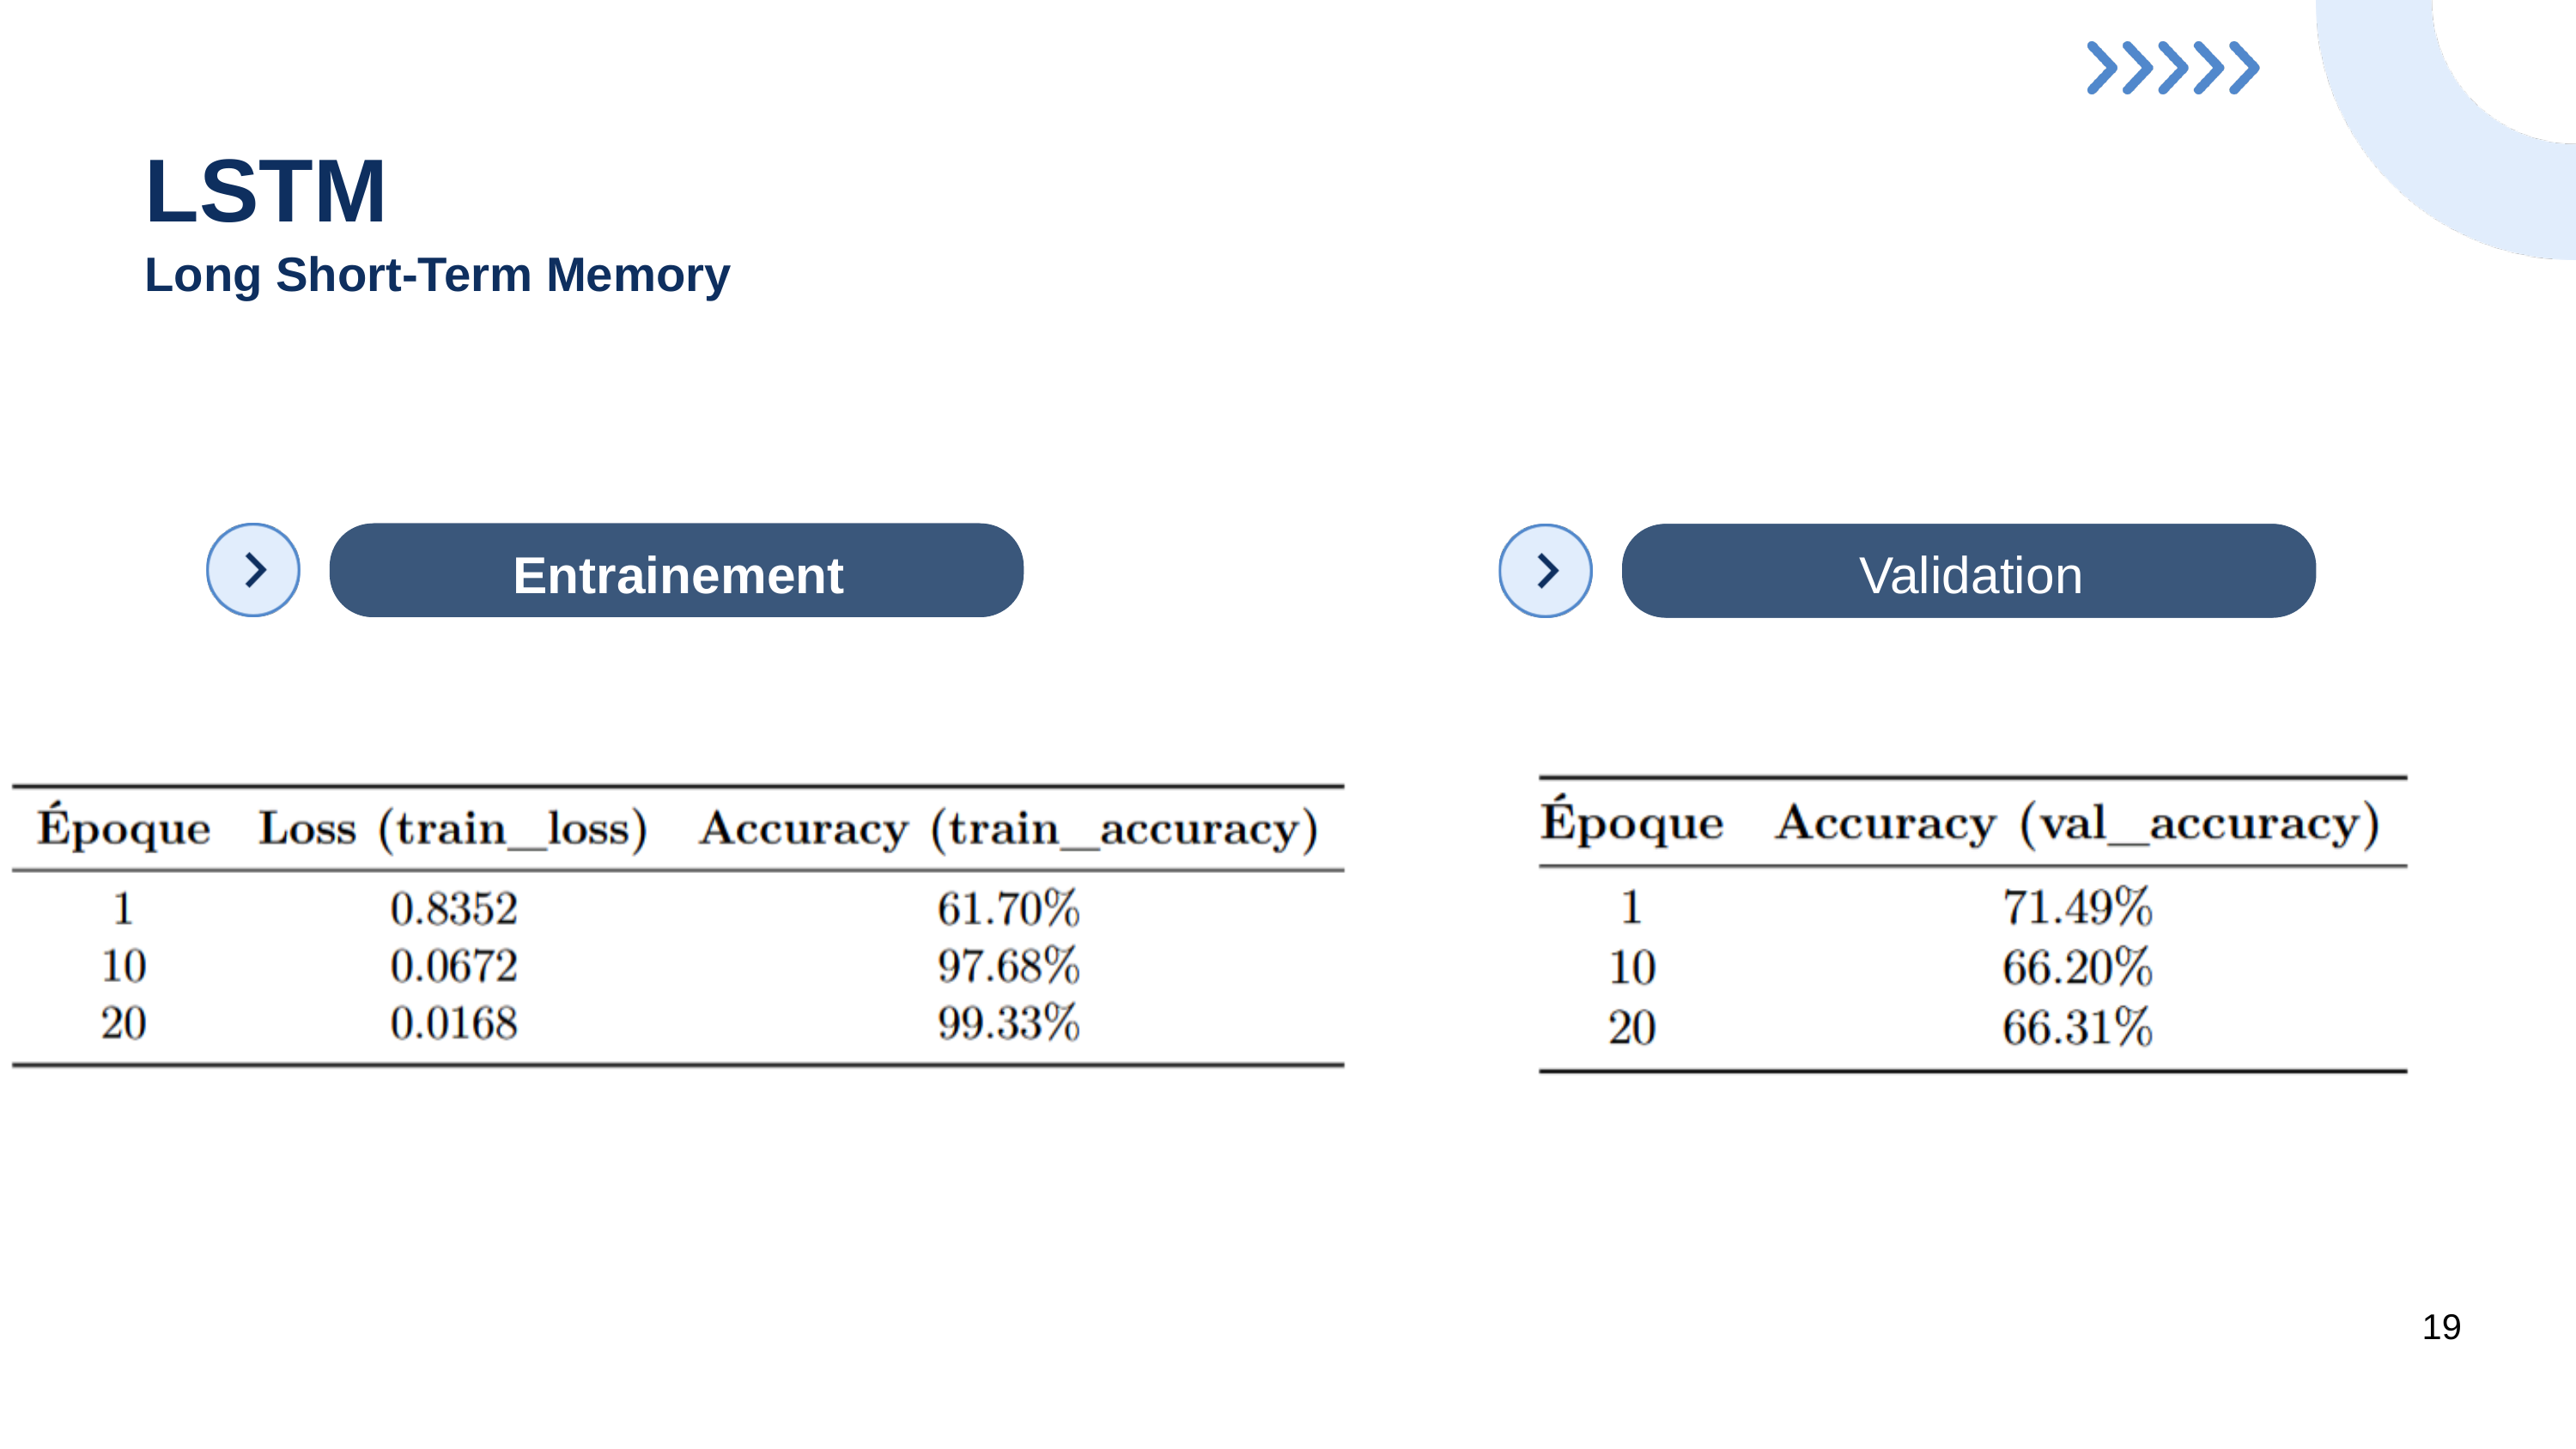

LSTM
Long Short-Term Memory

Entrainement
Validation
Entrainement et Validation
Entrainement et Validation

19